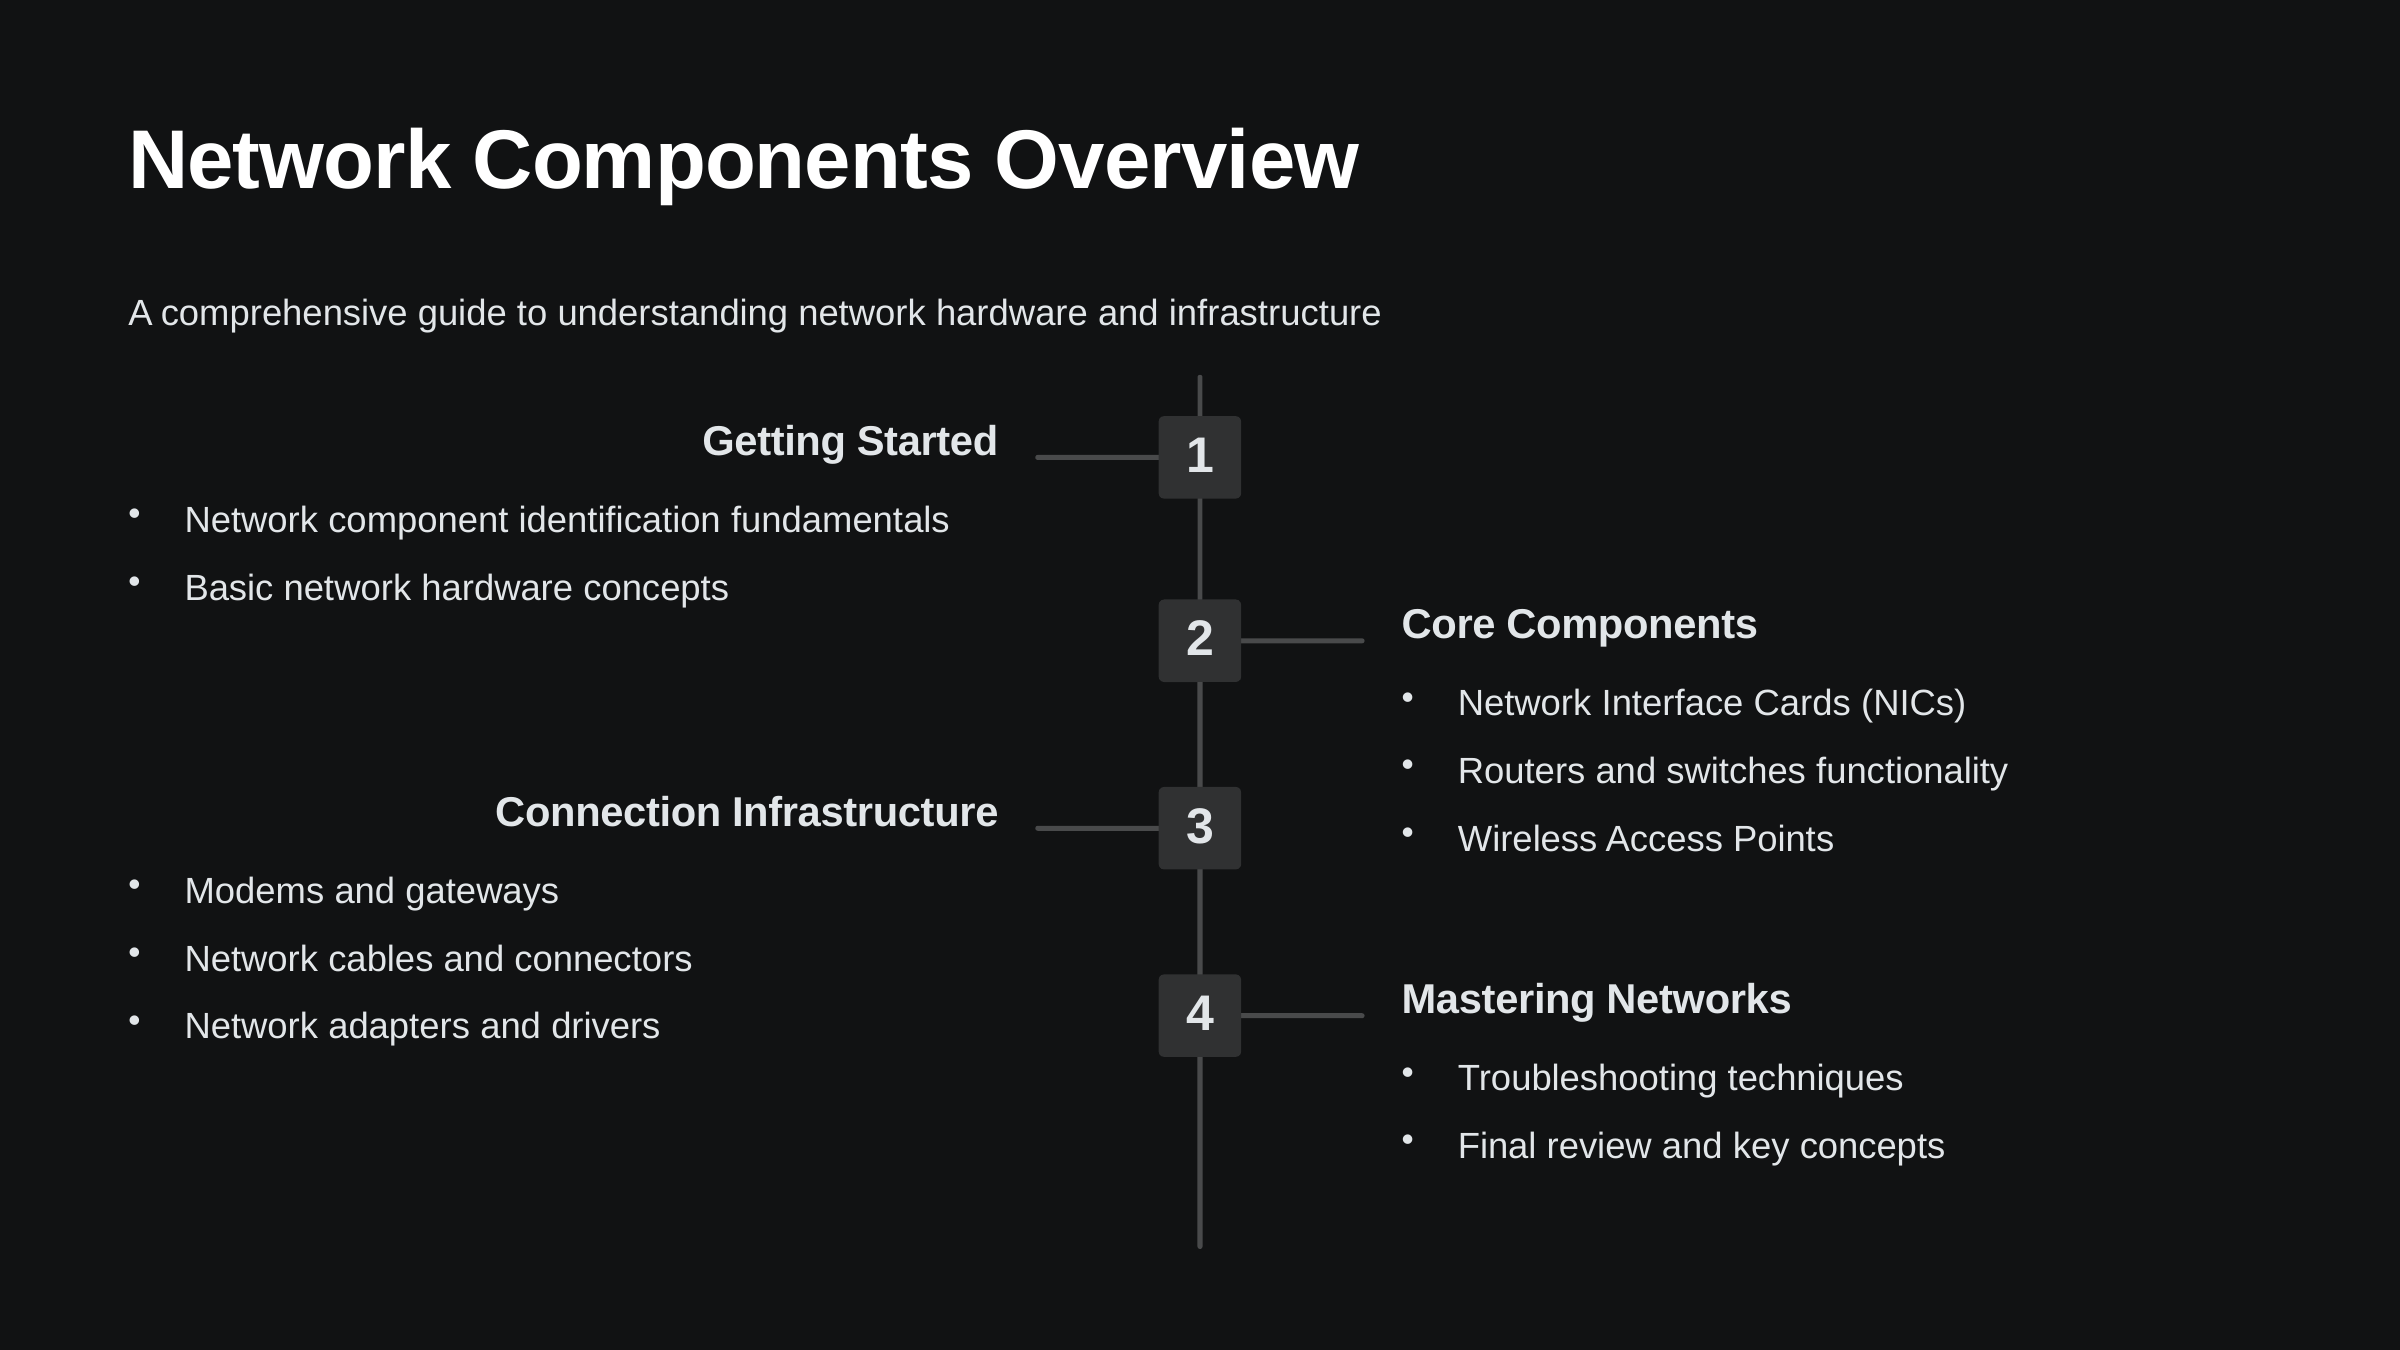

Network Components Overview
A comprehensive guide to understanding network hardware and infrastructure

Getting Started

1

Network component identification fundamentals
Basic network hardware concepts
Core Components

2

Network Interface Cards (NICs)
Routers and switches functionality
Connection Infrastructure

3
Wireless Access Points

Modems and gateways
Network cables and connectors
Mastering Networks

4
Network adapters and drivers

Troubleshooting techniques
Final review and key concepts